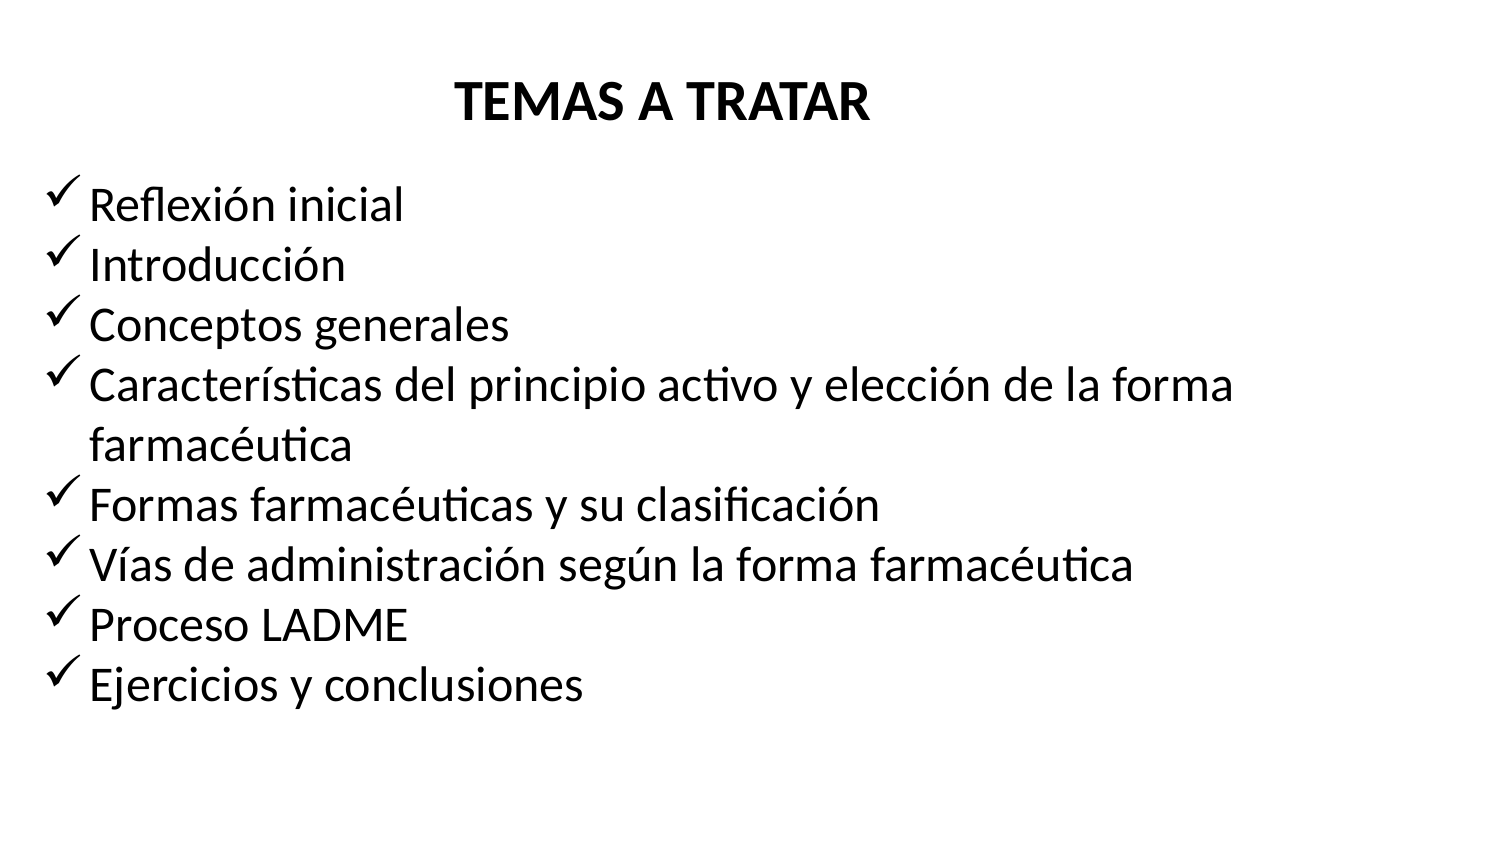

TEMAS A TRATAR
Reflexión inicial
Introducción
Conceptos generales
Características del principio activo y elección de la forma farmacéutica
Formas farmacéuticas y su clasificación
Vías de administración según la forma farmacéutica
Proceso LADME
Ejercicios y conclusiones